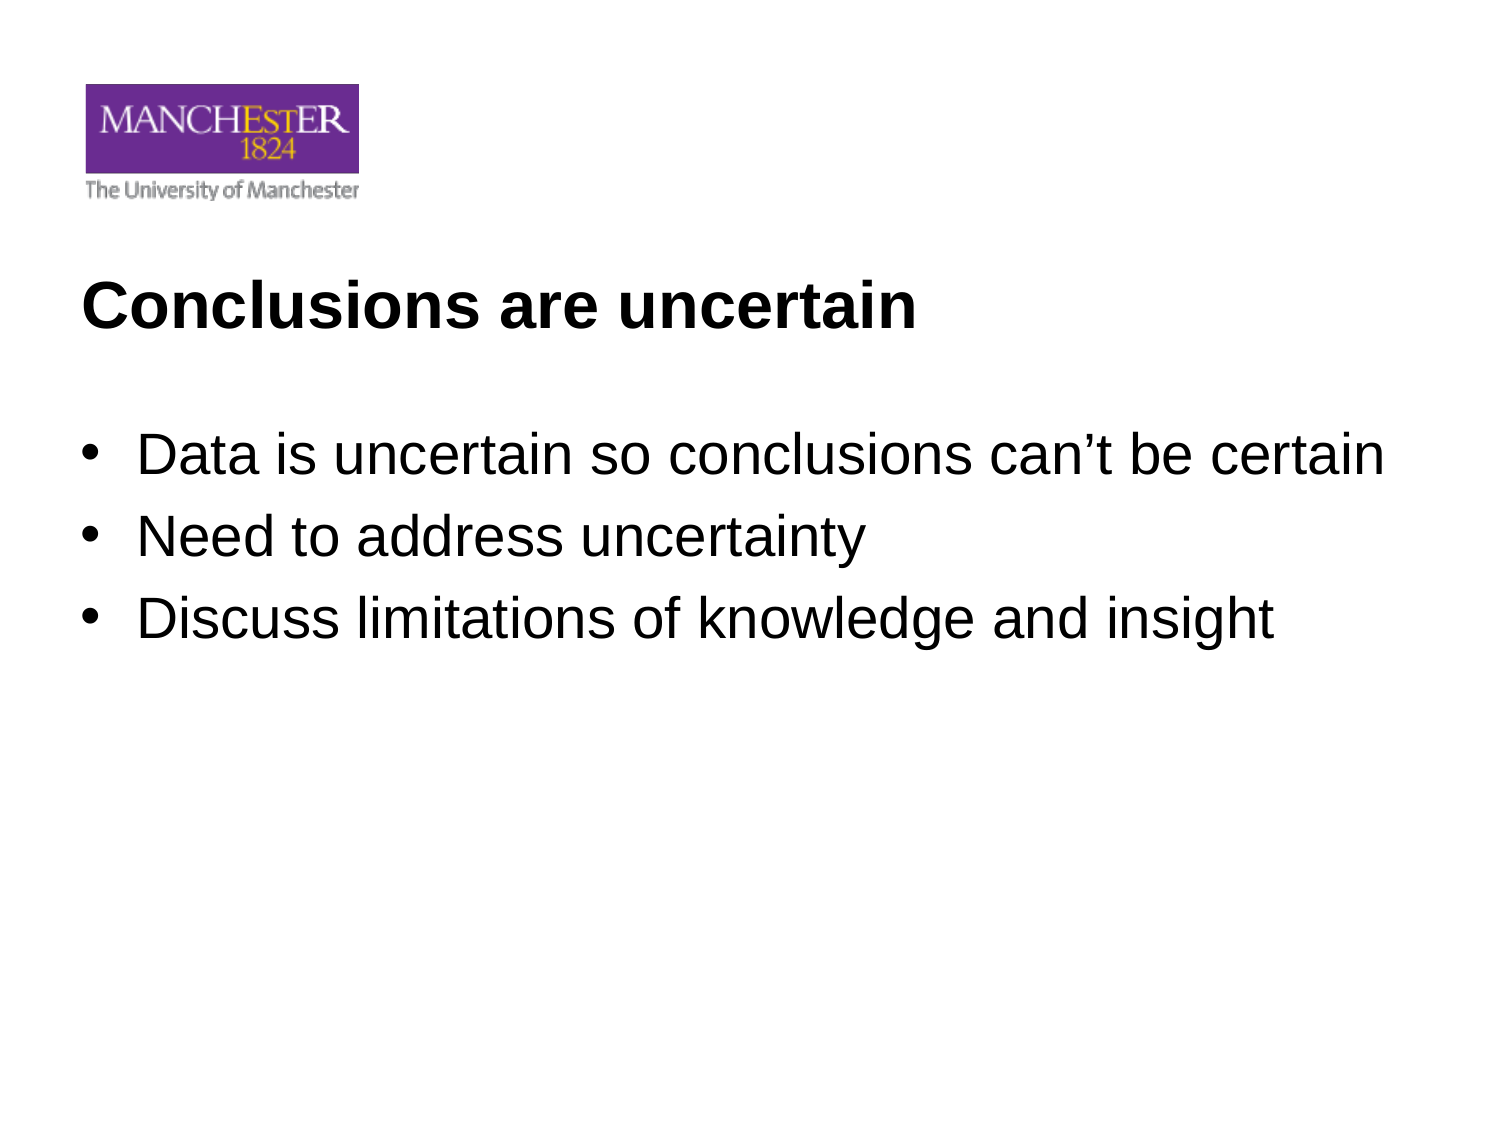

# Conclusions are uncertain
Data is uncertain so conclusions can’t be certain
Need to address uncertainty
Discuss limitations of knowledge and insight